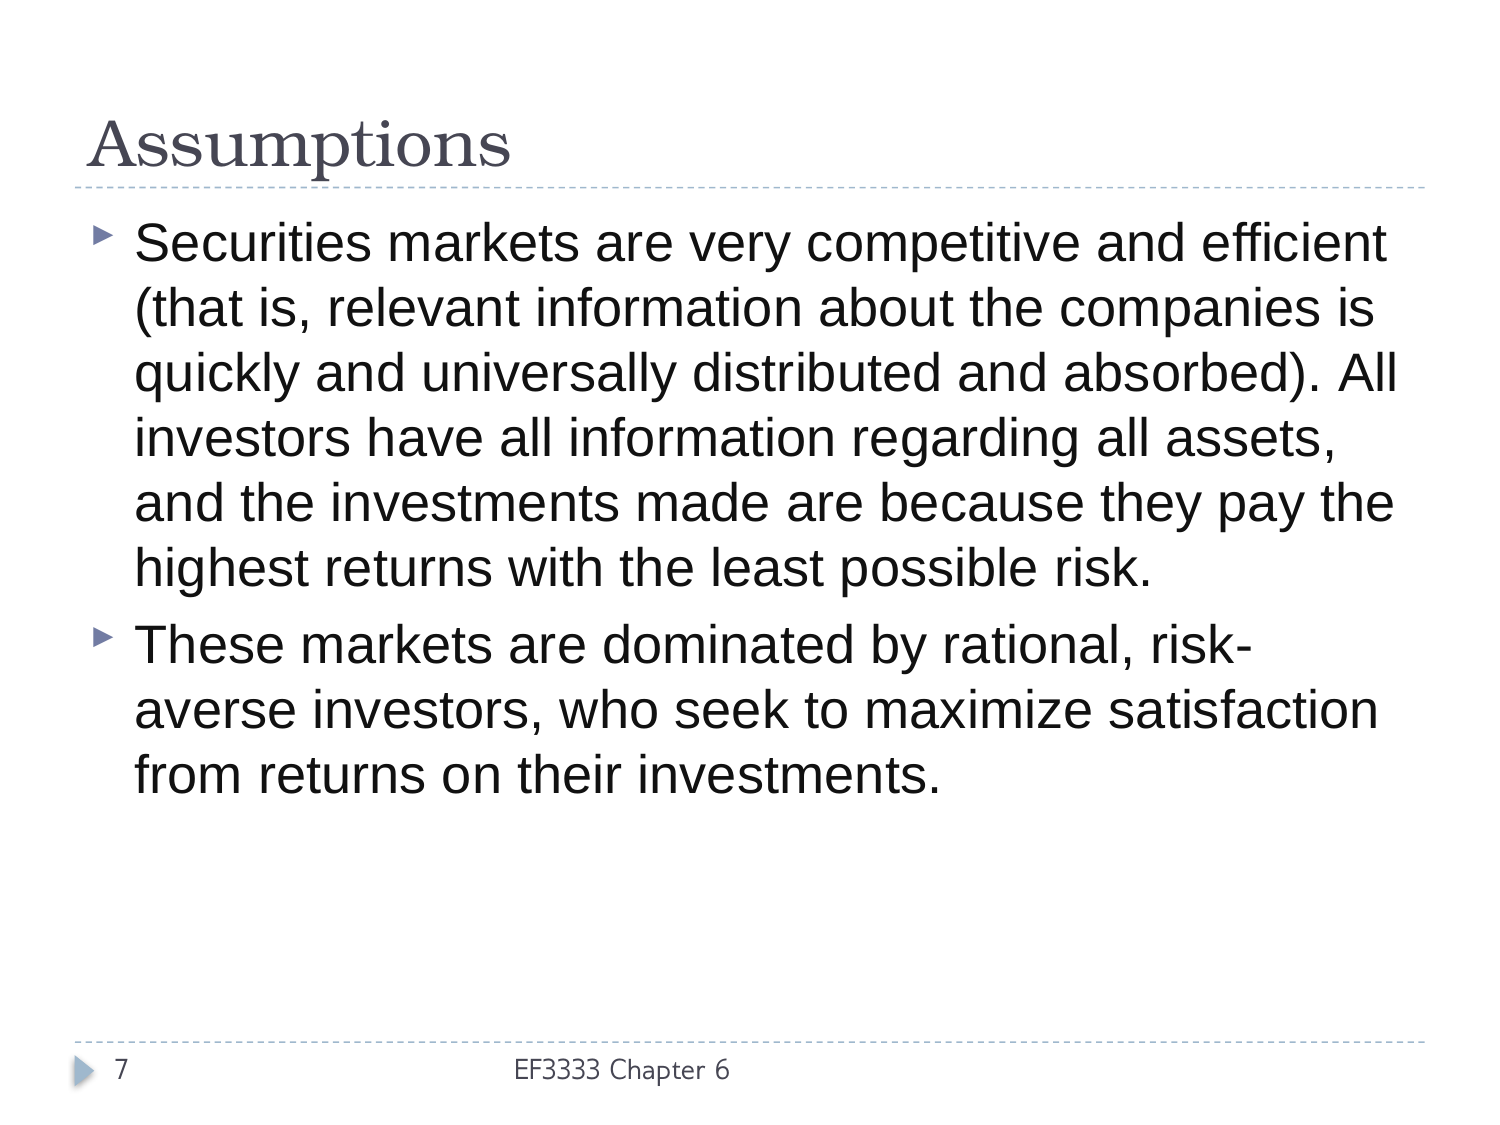

# Assumptions
Securities markets are very competitive and efficient (that is, relevant information about the companies is quickly and universally distributed and absorbed). All investors have all information regarding all assets, and the investments made are because they pay the highest returns with the least possible risk.
These markets are dominated by rational, risk-averse investors, who seek to maximize satisfaction from returns on their investments.
7
EF3333 Chapter 6